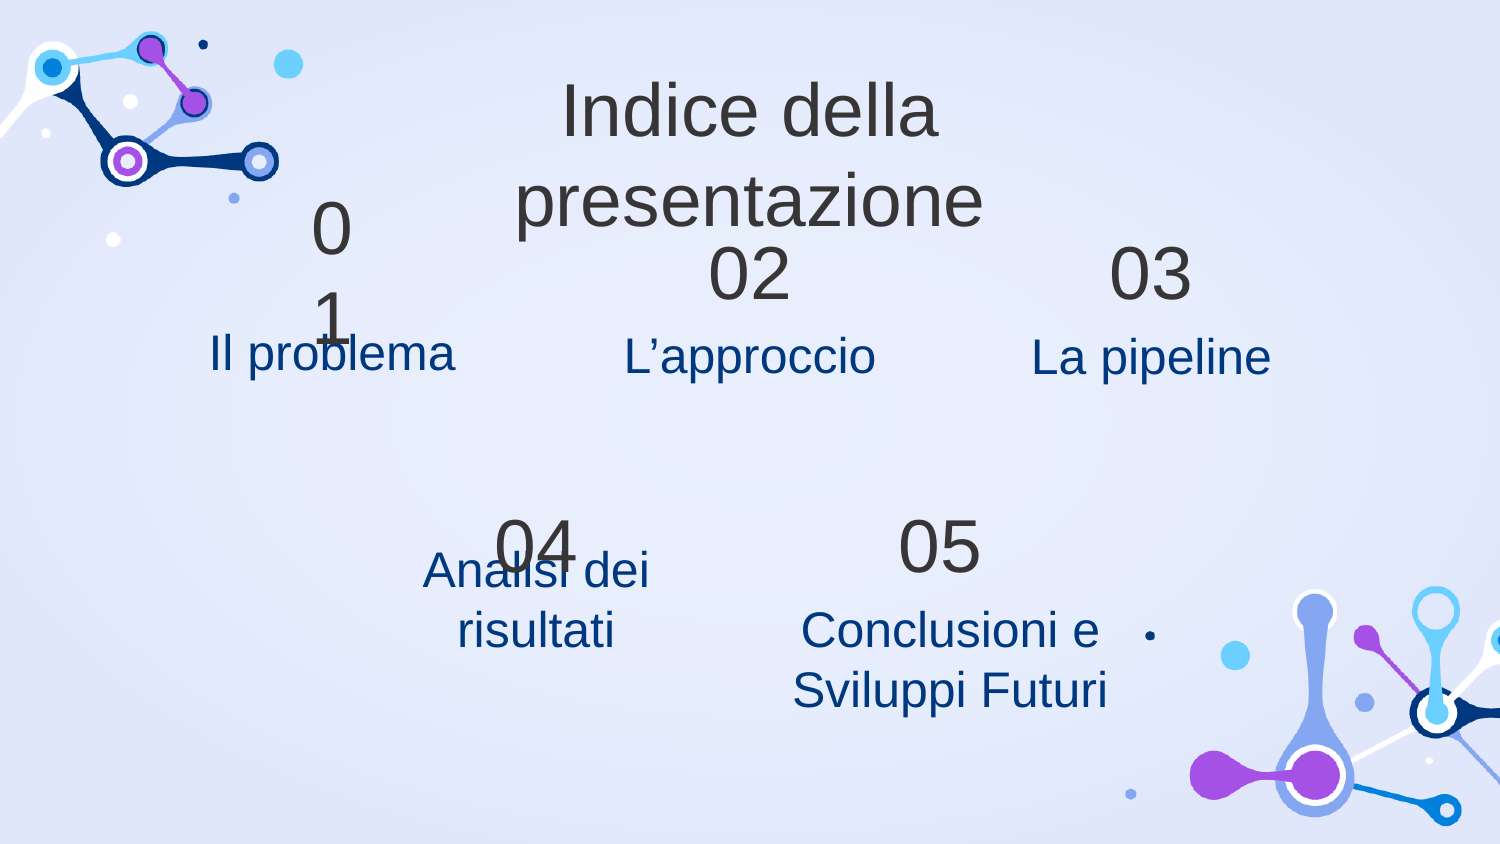

Indice della presentazione
01
02
03
# Il problema
L’approccio
La pipeline
04
05
Analisi dei risultati
Conclusioni e Sviluppi Futuri